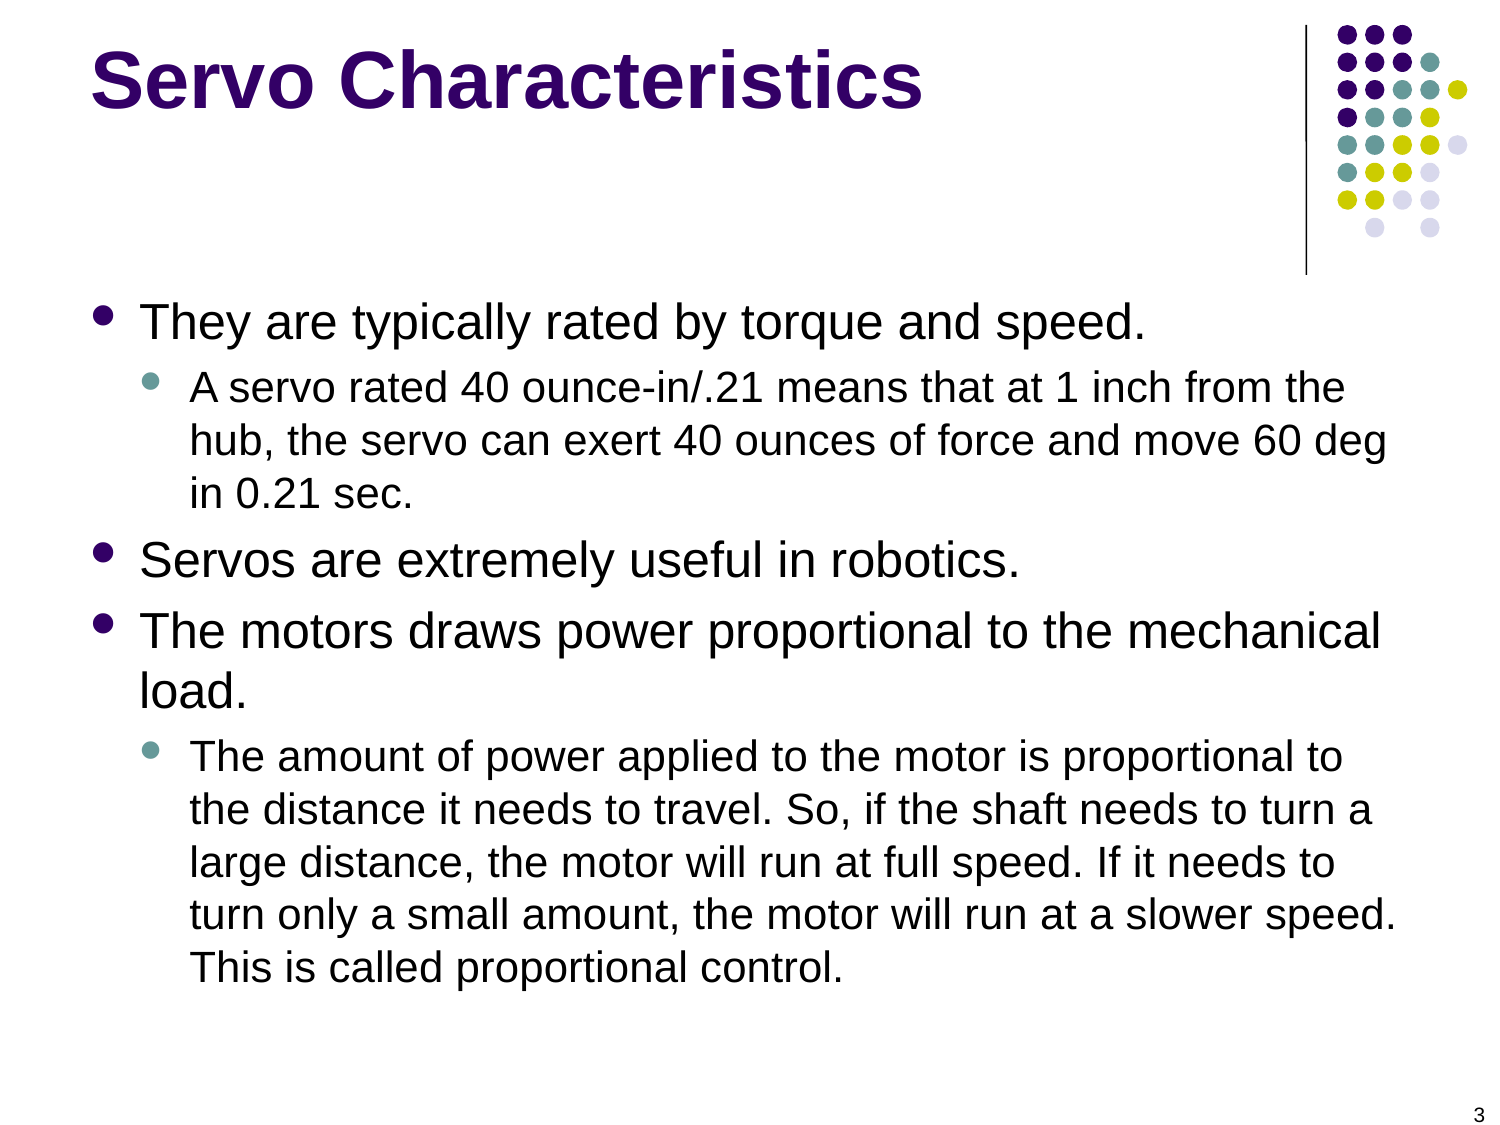

# Servo Characteristics
They are typically rated by torque and speed.
A servo rated 40 ounce-in/.21 means that at 1 inch from the hub, the servo can exert 40 ounces of force and move 60 deg in 0.21 sec.
Servos are extremely useful in robotics.
The motors draws power proportional to the mechanical load.
The amount of power applied to the motor is proportional to the distance it needs to travel. So, if the shaft needs to turn a large distance, the motor will run at full speed. If it needs to turn only a small amount, the motor will run at a slower speed. This is called proportional control.

3